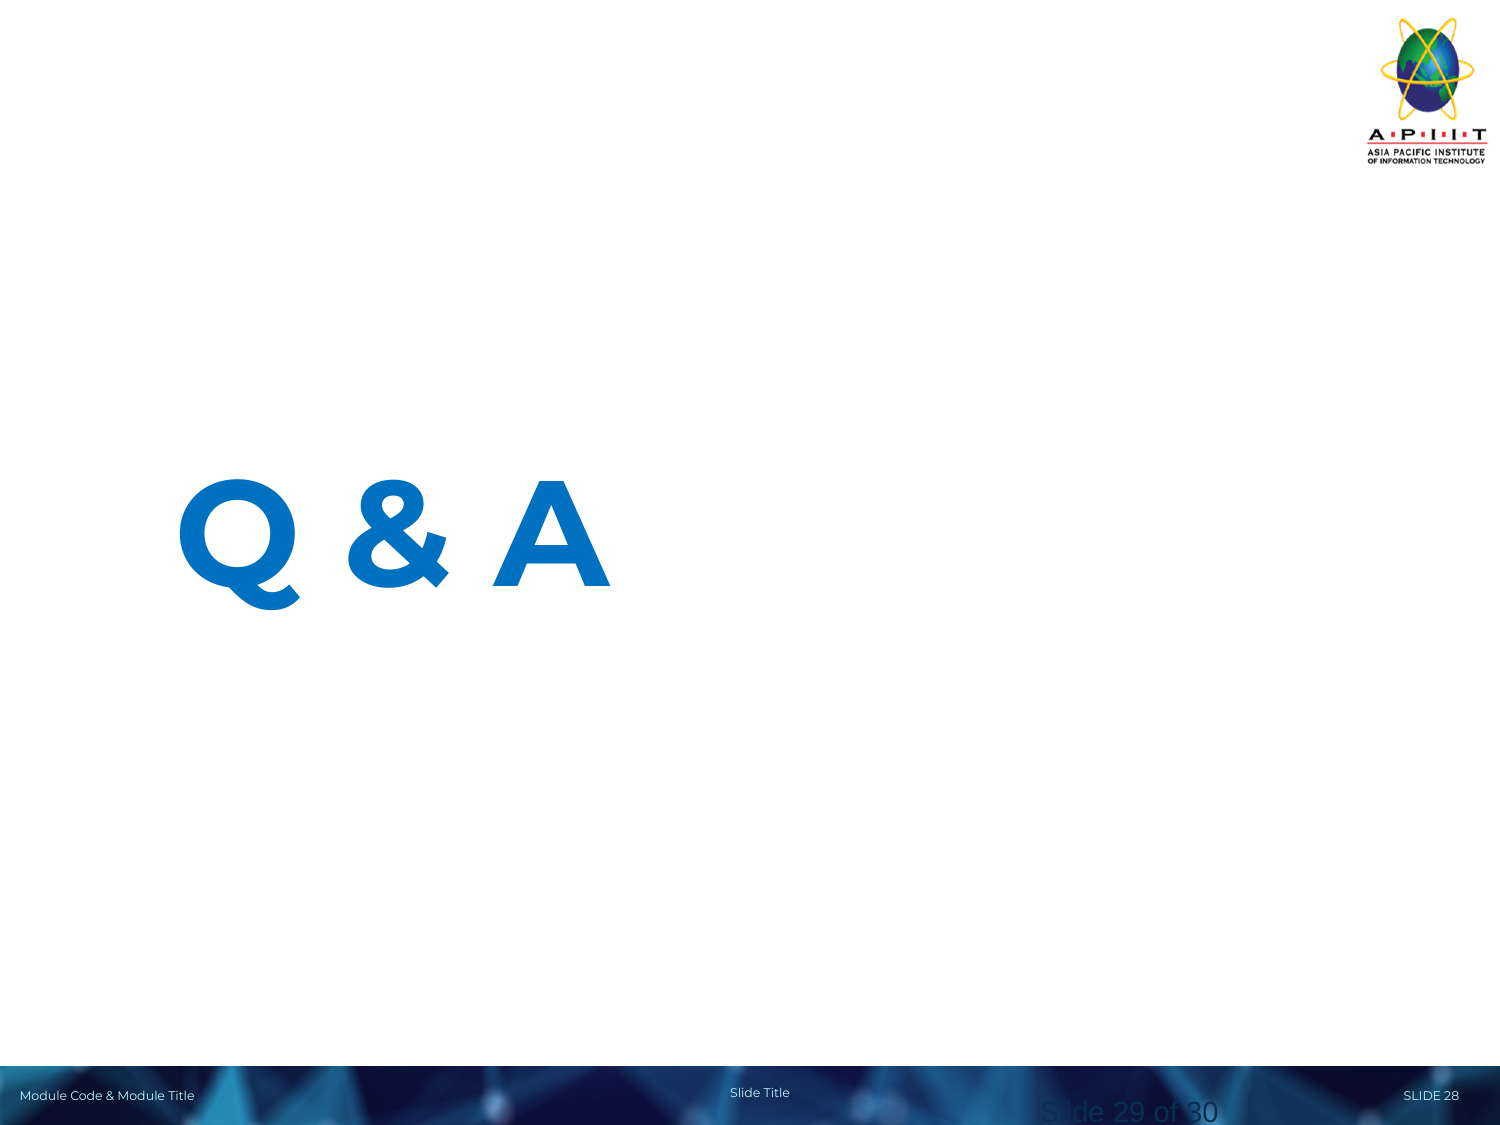

# Q & A
Slide 29 of 30